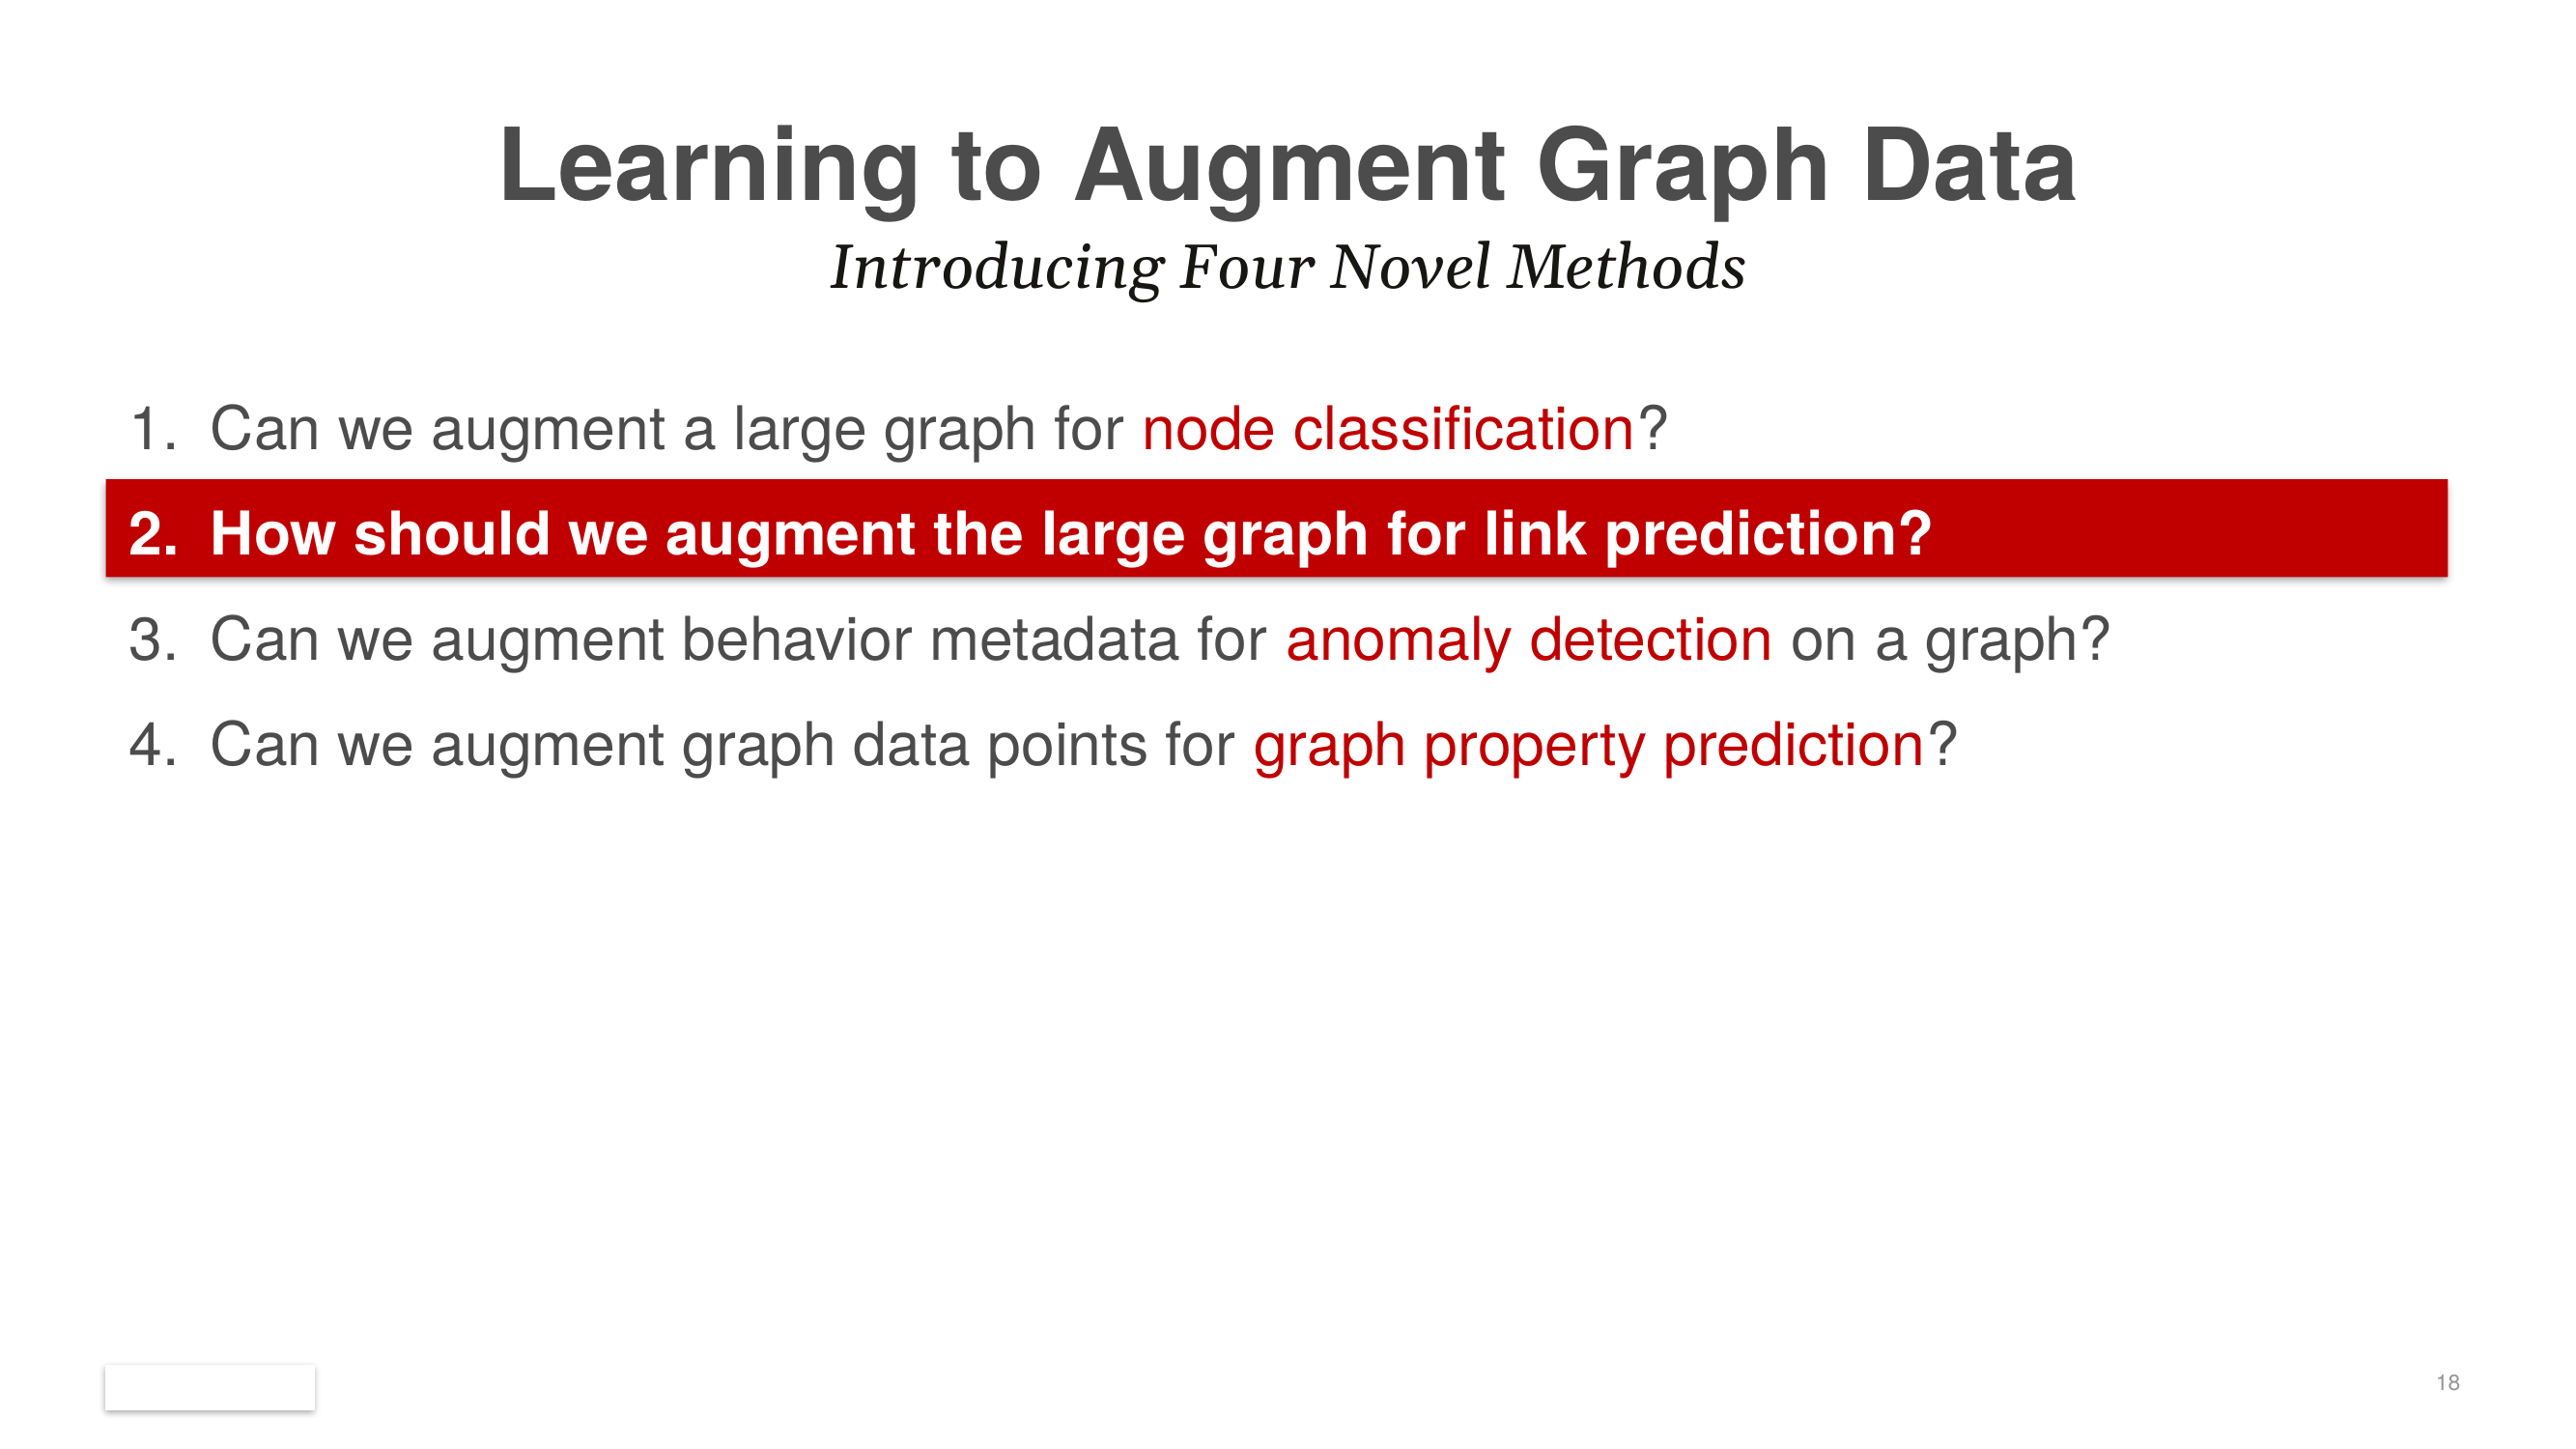

# Learning to Augment Graph Data
Introducing Four Novel Methods
Can we augment a large graph for node classification?
How should we augment the large graph for link prediction?
Can we augment behavior metadata for anomaly detection on a graph?
Can we augment graph data points for graph property prediction?

18